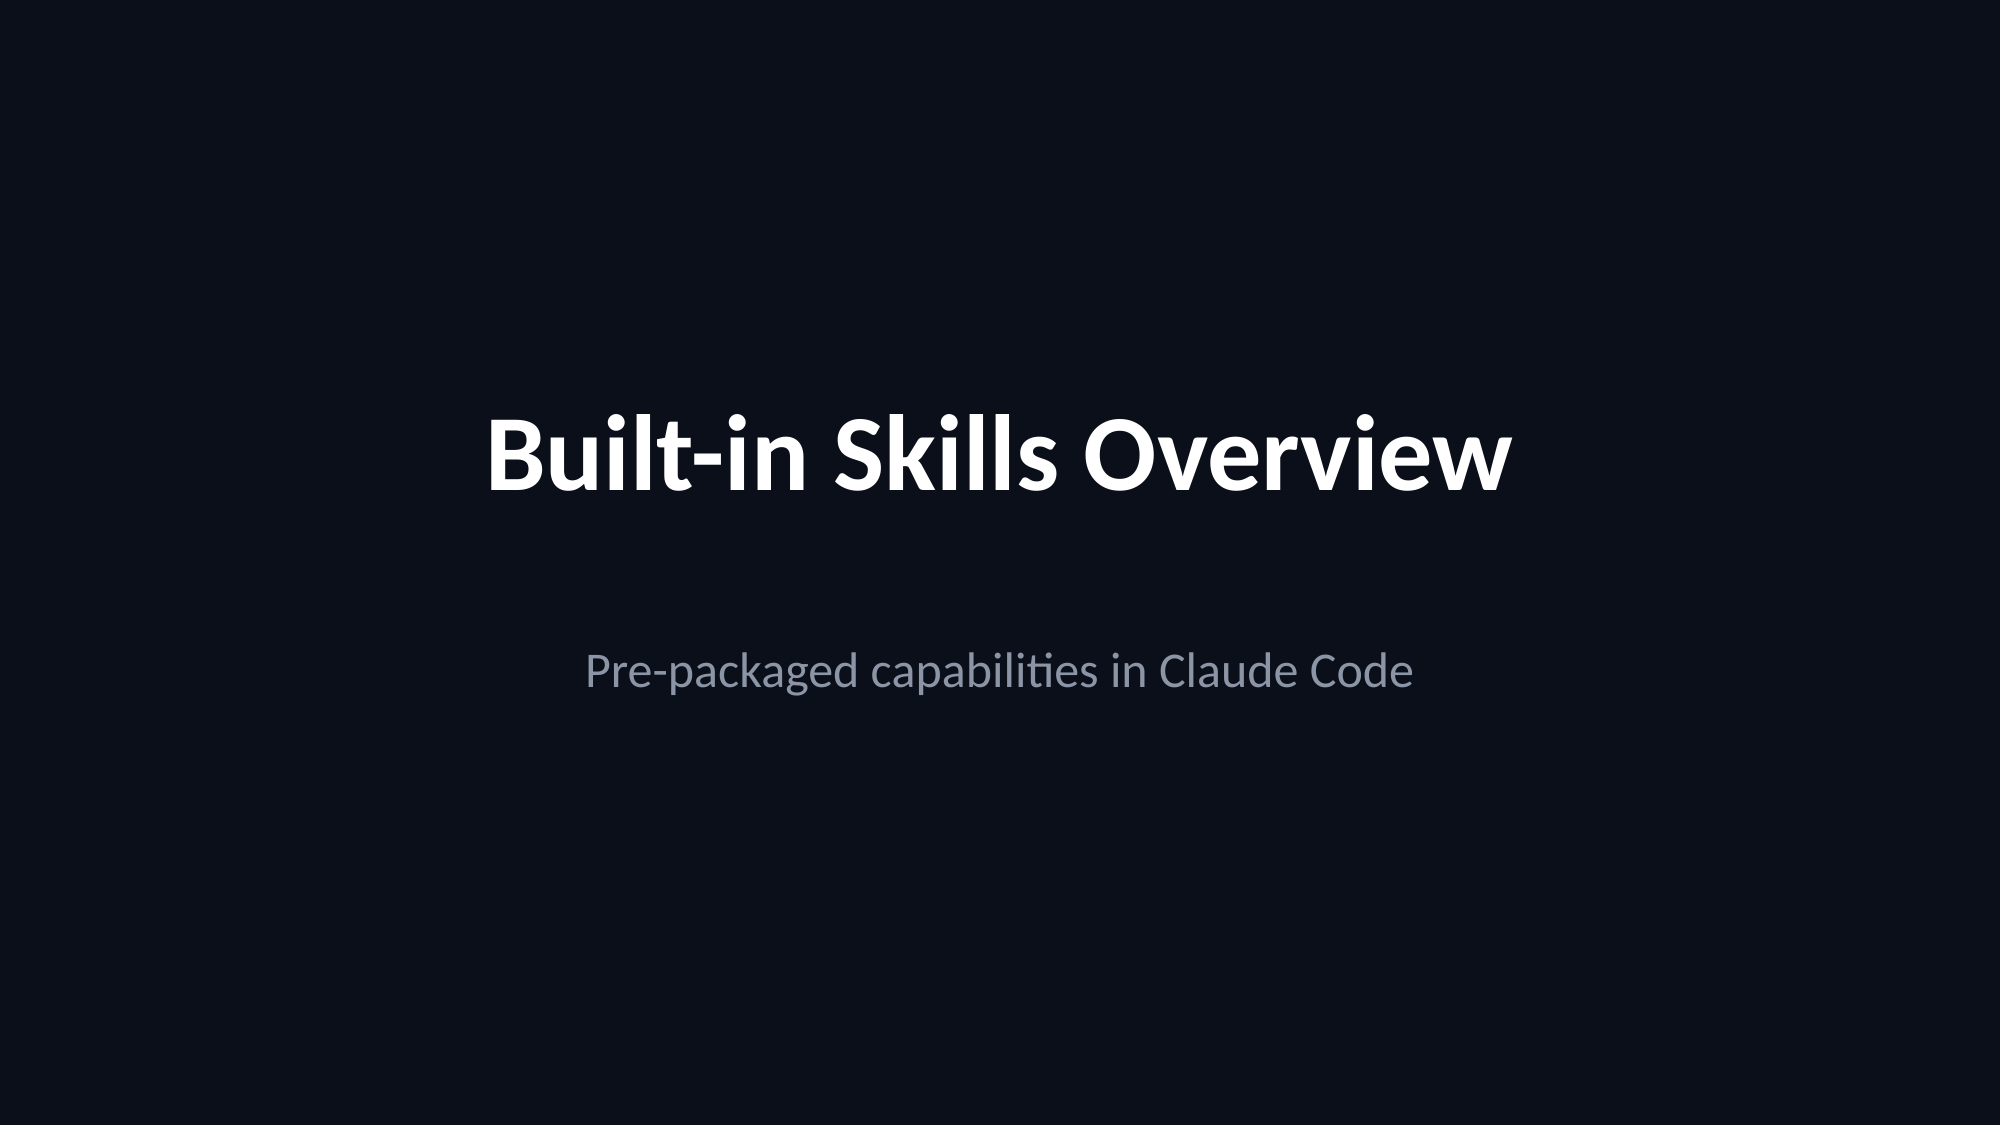

Built-in Skills Overview
Pre-packaged capabilities in Claude Code